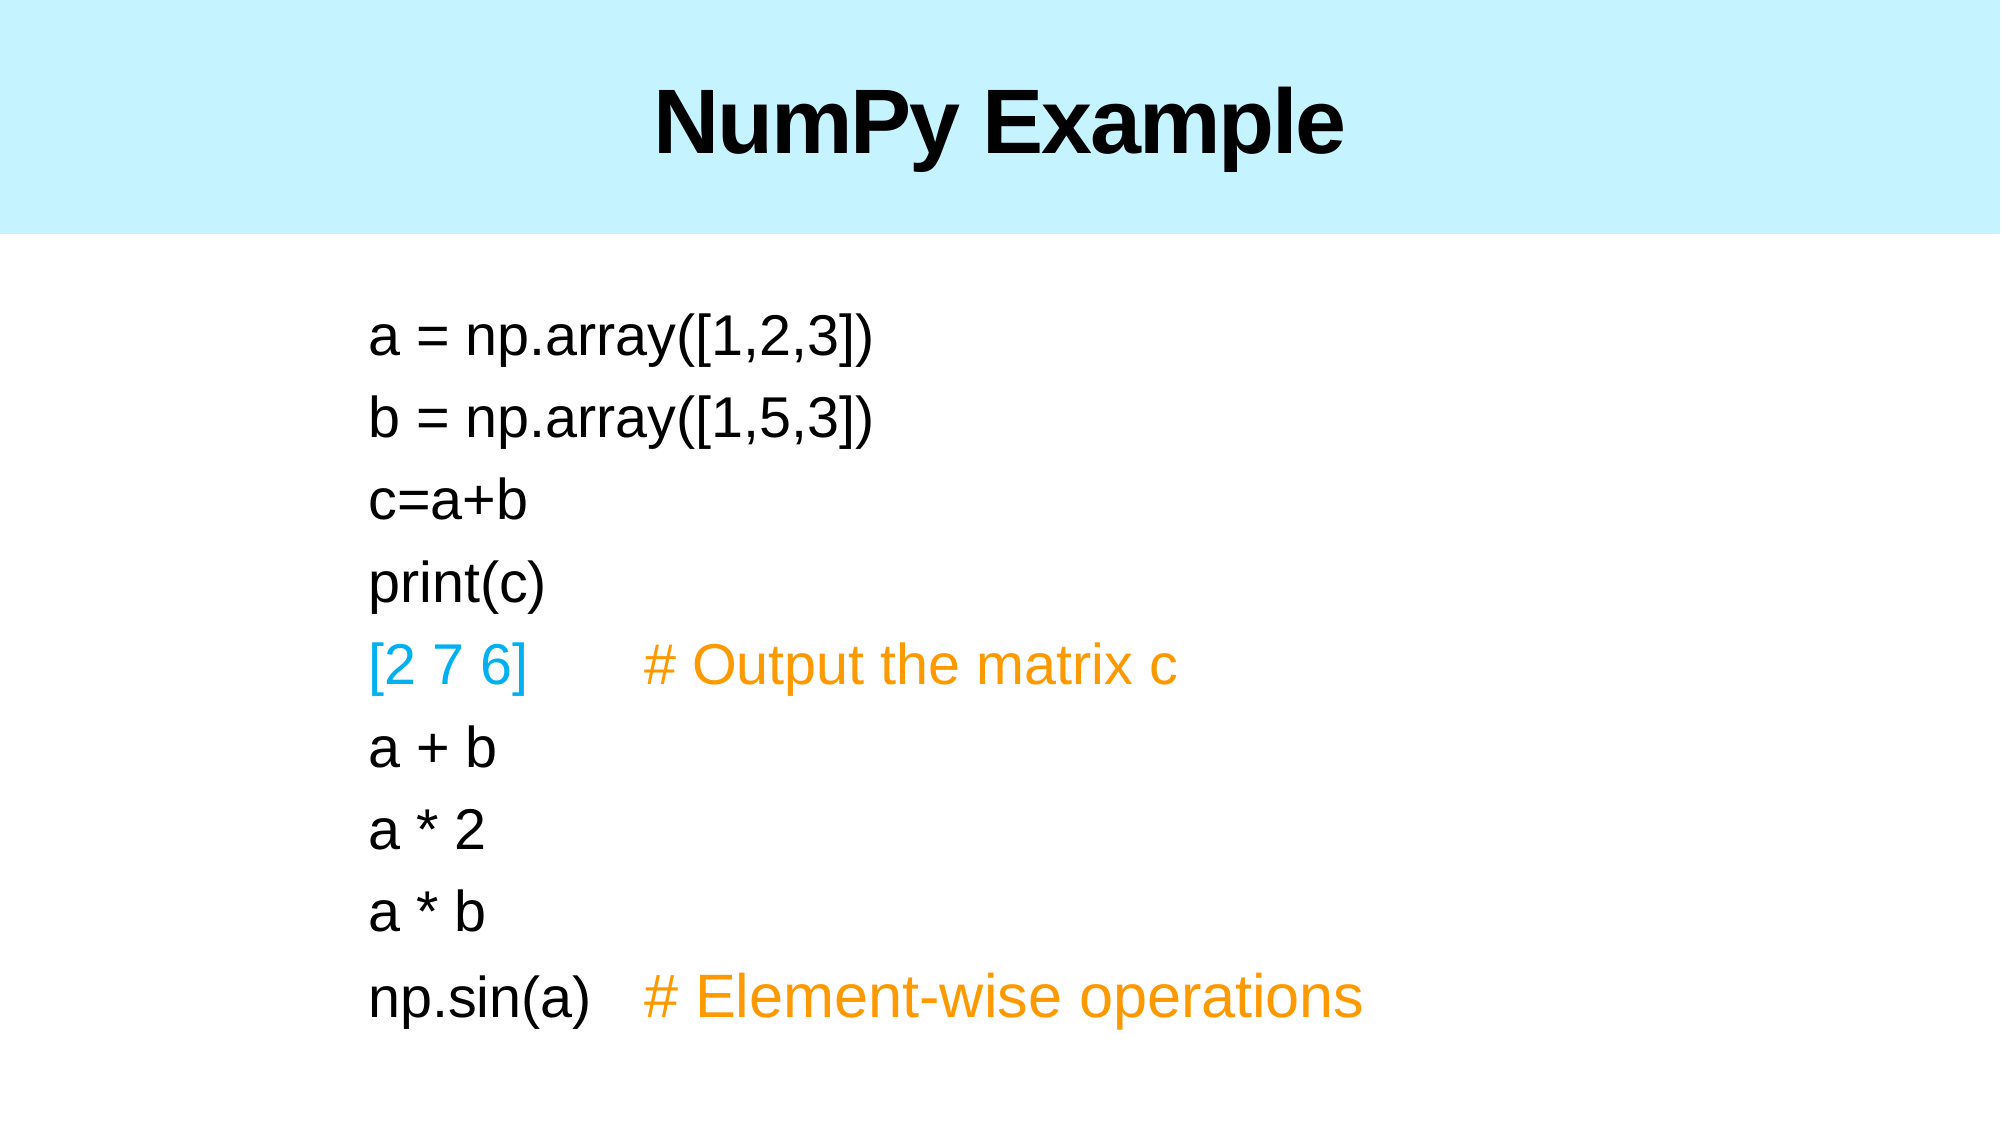

# NumPy Example
a = np.array([1,2,3])
b = np.array([1,5,3])
c=a+b
print(c)
[2 7 6]				# Output the matrix c
a + b
a * 2
a * b
np.sin(a)				# Element-wise operations